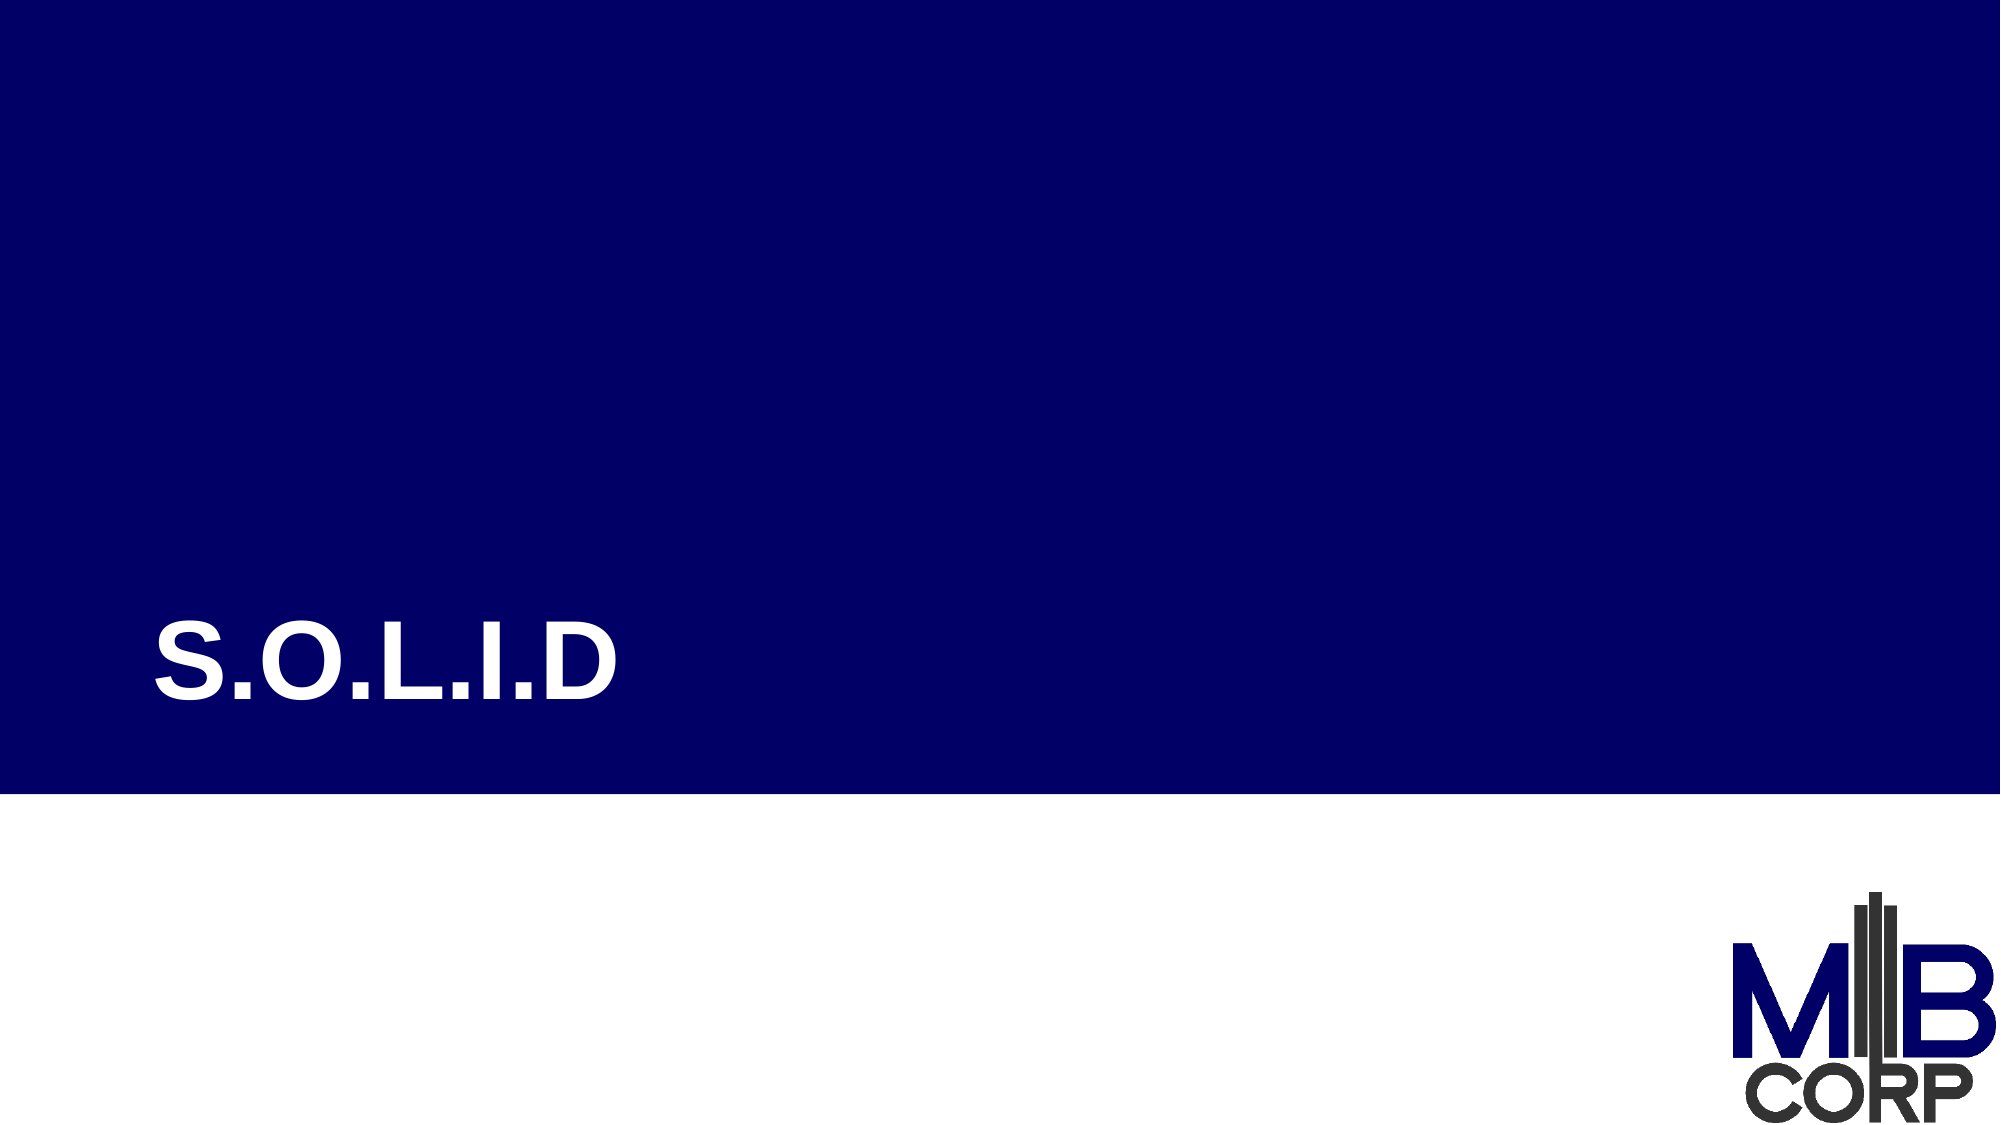

# S.O.L.I.D
Arquitetura de Software
Revisitando Orientação a Objetos
S.O.L.I.D